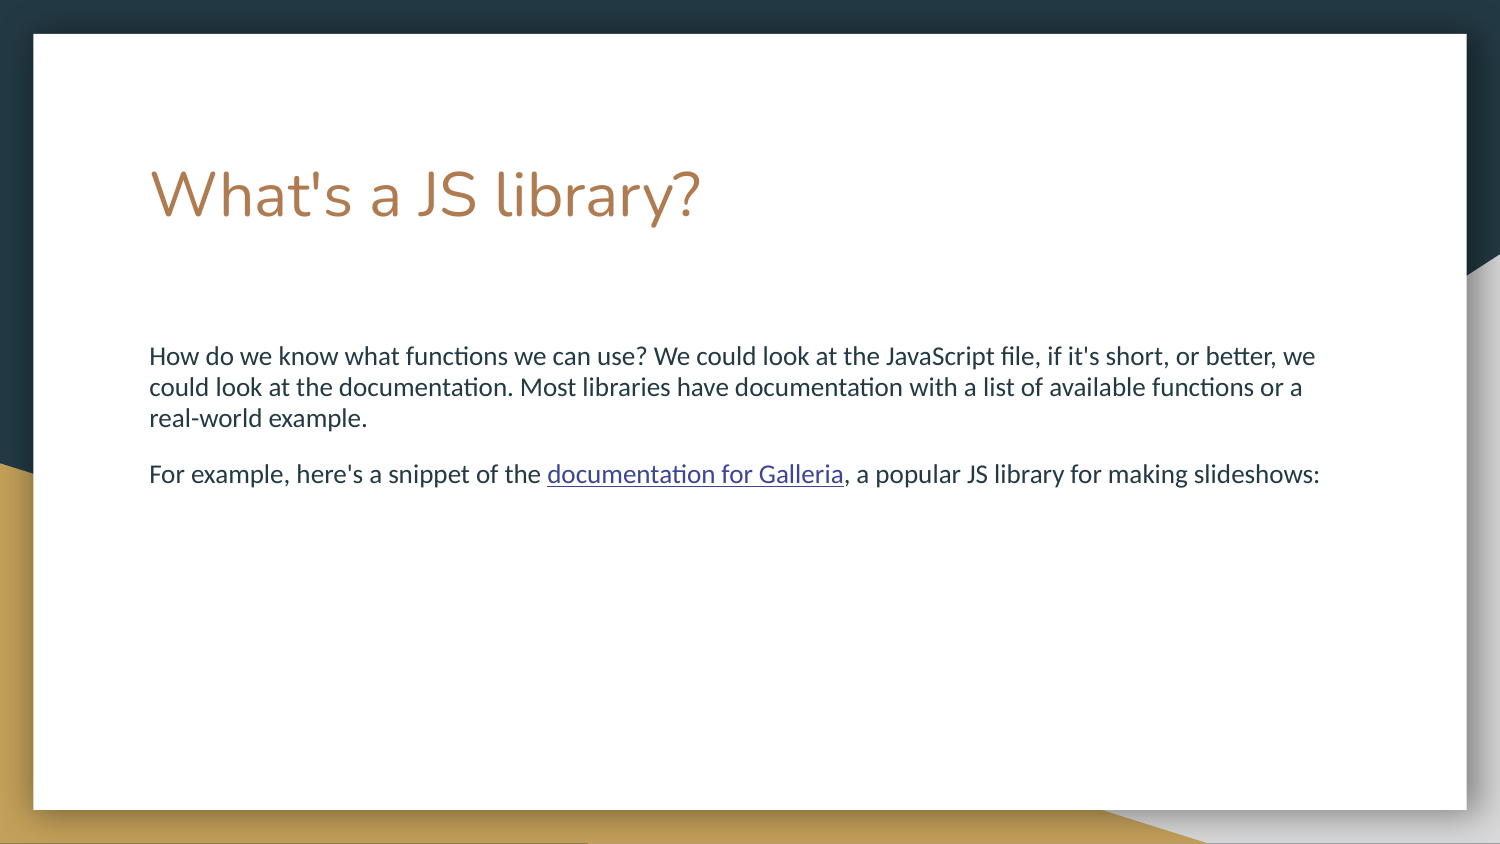

# What's a JS library?
How do we know what functions we can use? We could look at the JavaScript file, if it's short, or better, we could look at the documentation. Most libraries have documentation with a list of available functions or a real-world example.
For example, here's a snippet of the documentation for Galleria, a popular JS library for making slideshows: